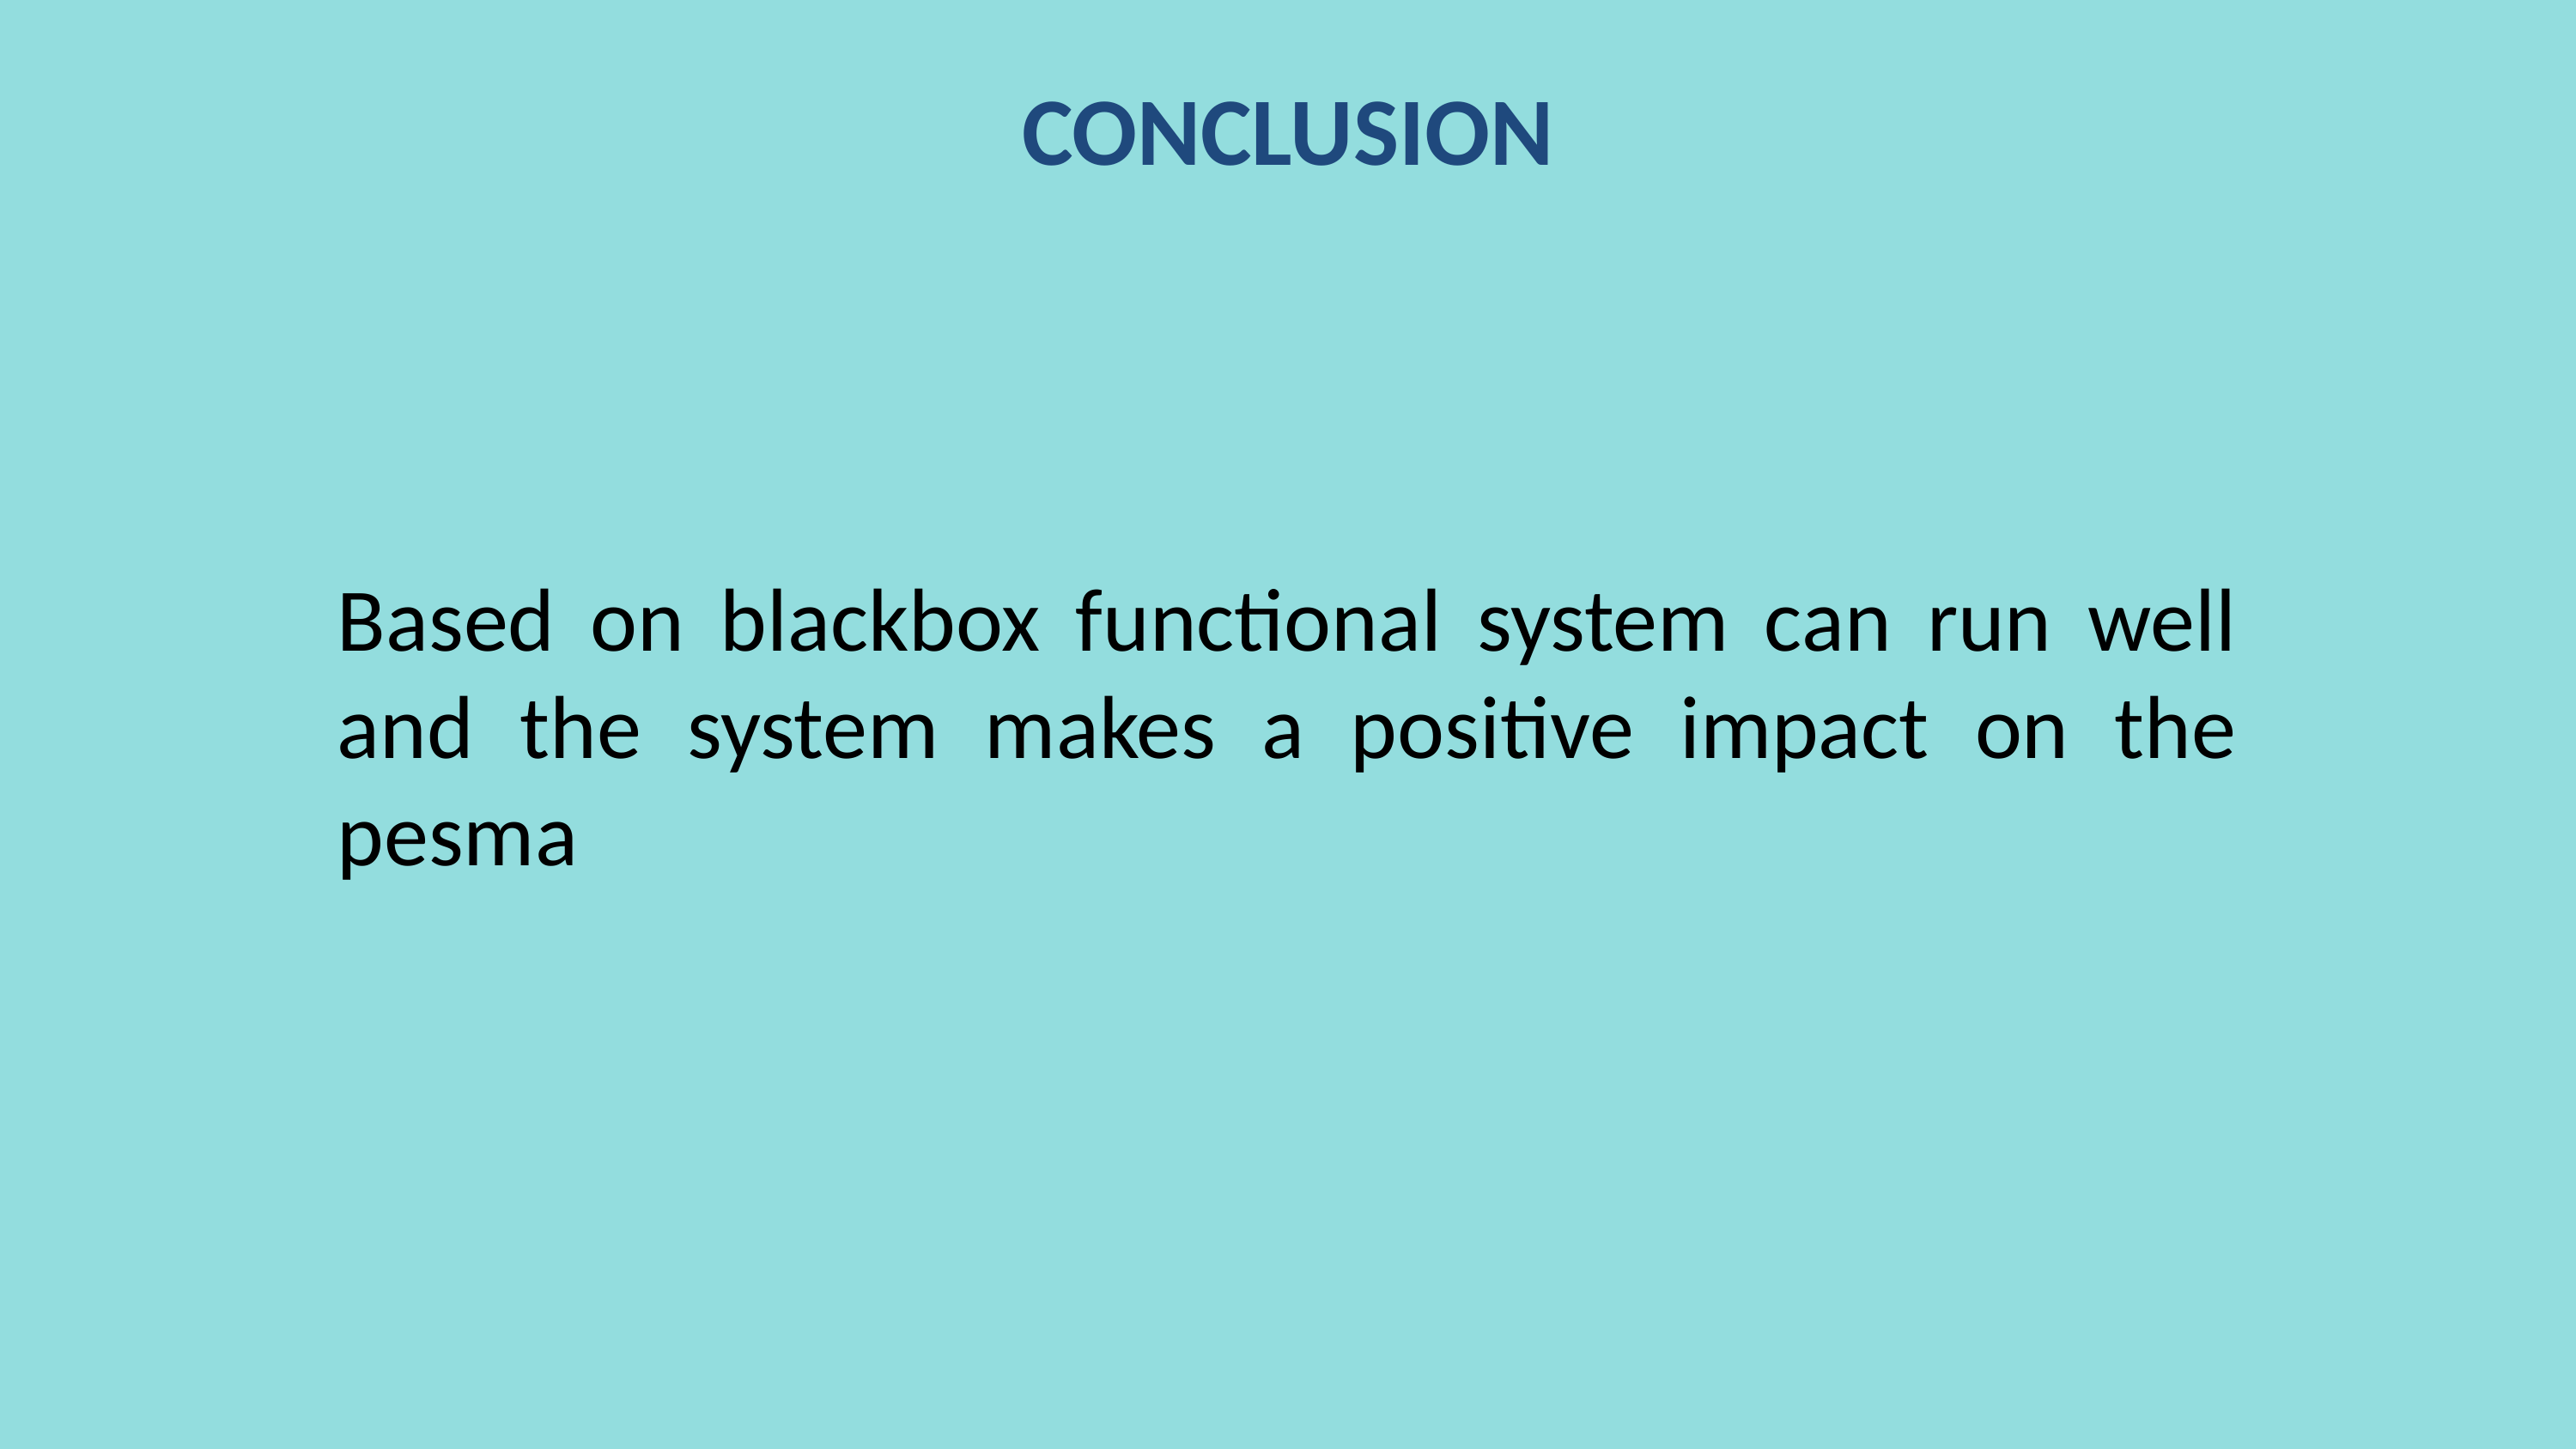

CONCLUSION
Based on blackbox functional system can run well and the system makes a positive impact on the pesma